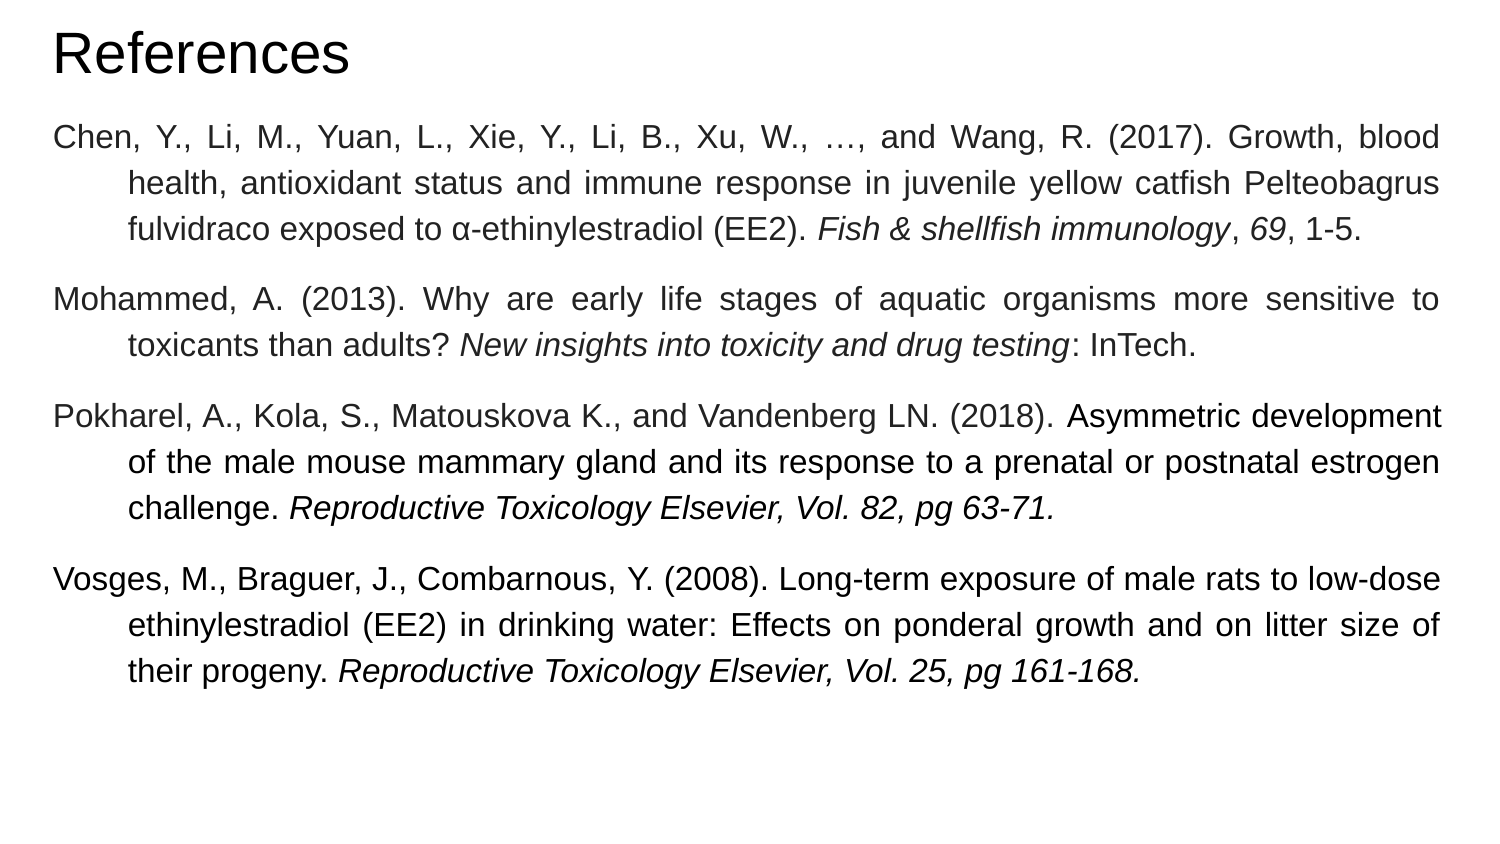

# References
Chen, Y., Li, M., Yuan, L., Xie, Y., Li, B., Xu, W., …, and Wang, R. (2017). Growth, blood health, antioxidant status and immune response in juvenile yellow catfish Pelteobagrus fulvidraco exposed to α-ethinylestradiol (EE2). Fish & shellfish immunology, 69, 1-5.
Mohammed, A. (2013). Why are early life stages of aquatic organisms more sensitive to toxicants than adults? New insights into toxicity and drug testing: InTech.
Pokharel, A., Kola, S., Matouskova K., and Vandenberg LN. (2018). Asymmetric development of the male mouse mammary gland and its response to a prenatal or postnatal estrogen challenge. Reproductive Toxicology Elsevier, Vol. 82, pg 63-71.
Vosges, M., Braguer, J., Combarnous, Y. (2008). Long-term exposure of male rats to low-dose ethinylestradiol (EE2) in drinking water: Effects on ponderal growth and on litter size of their progeny. Reproductive Toxicology Elsevier, Vol. 25, pg 161-168.